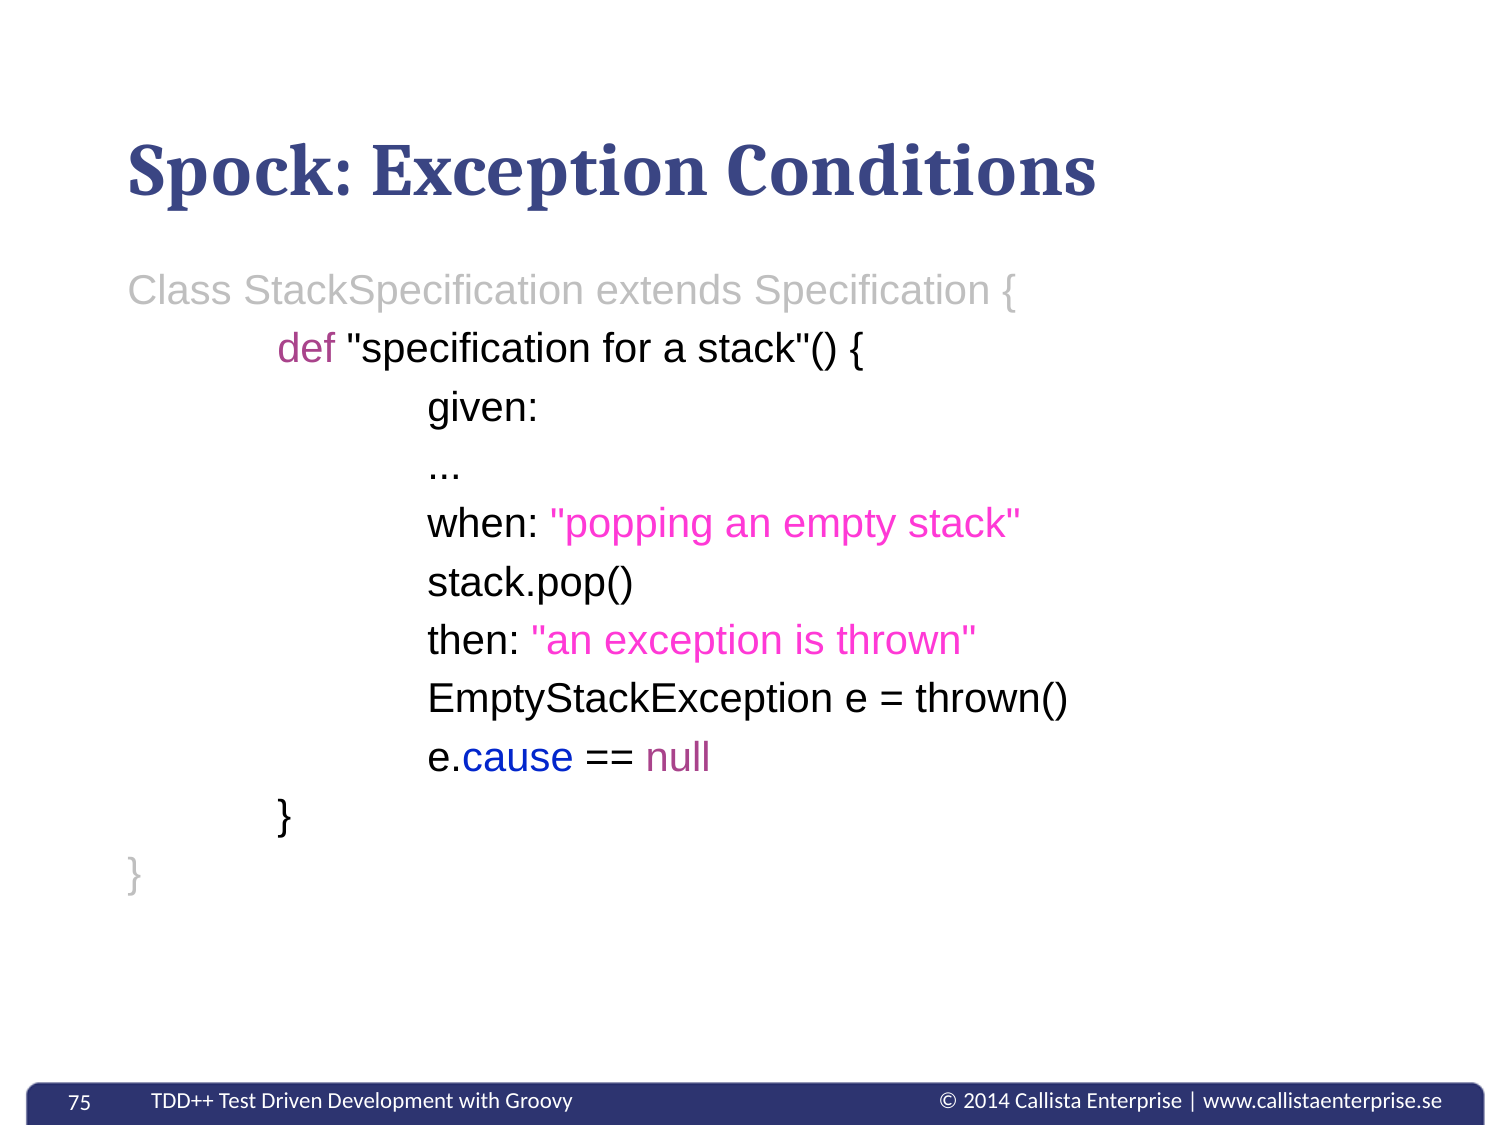

# Spock: Exception Conditions
Class StackSpecification extends Specification {
	def "specification for a stack"() {
		given:
		...
		when: "popping an empty stack"
		stack.pop()
		then: "an exception is thrown"
		EmptyStackException e = thrown()
		e.cause == null
	}
}